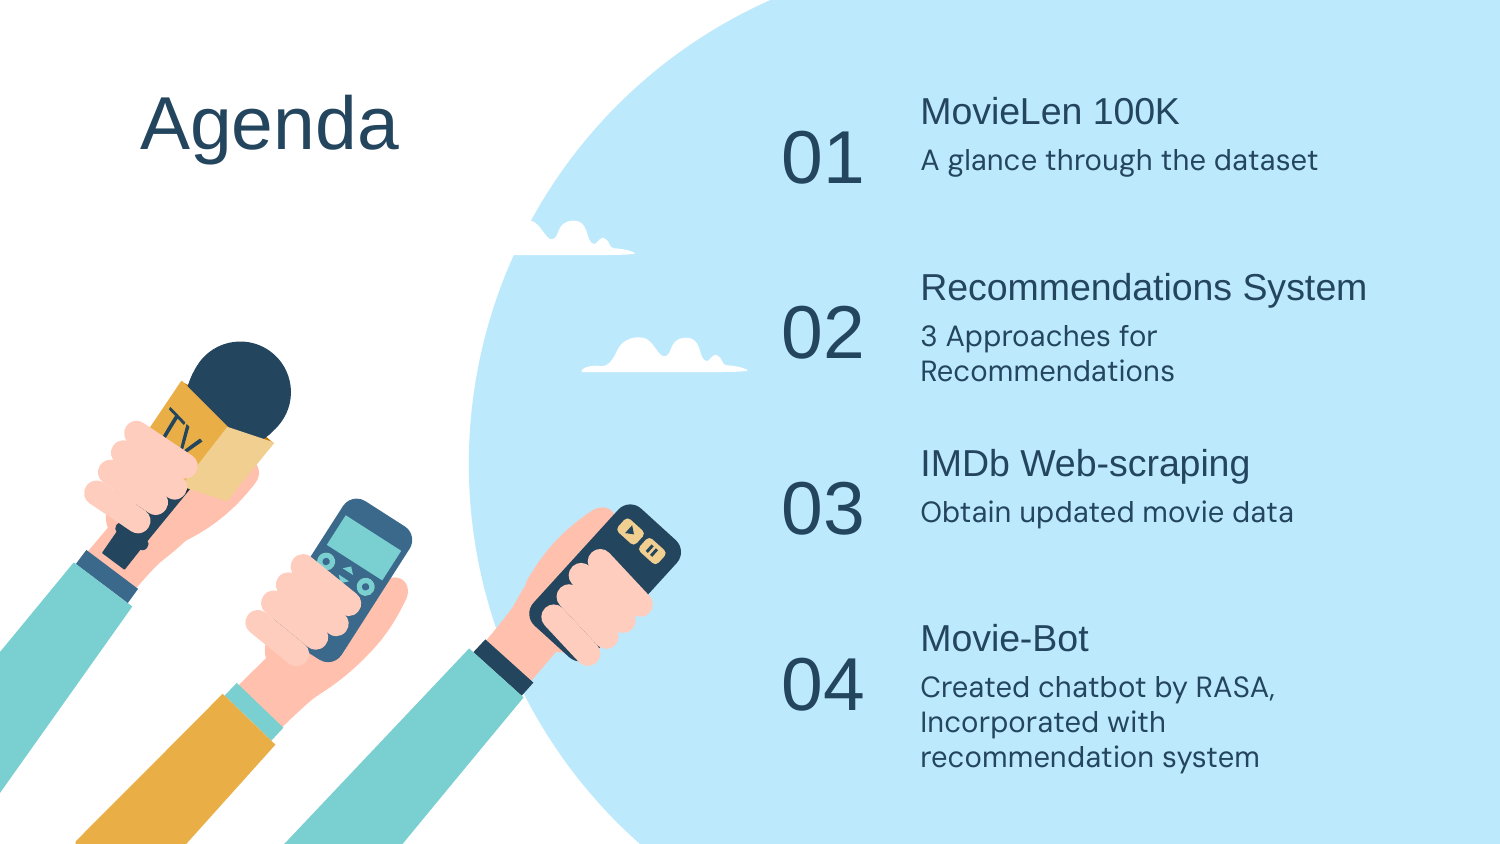

# Agenda
MovieLen 100K
01
A glance through the dataset
Recommendations System
02
3 Approaches for Recommendations

IMDb Web-scraping
03
Obtain updated movie data

Movie-Bot
04
Created chatbot by RASA,
Incorporated with recommendation system